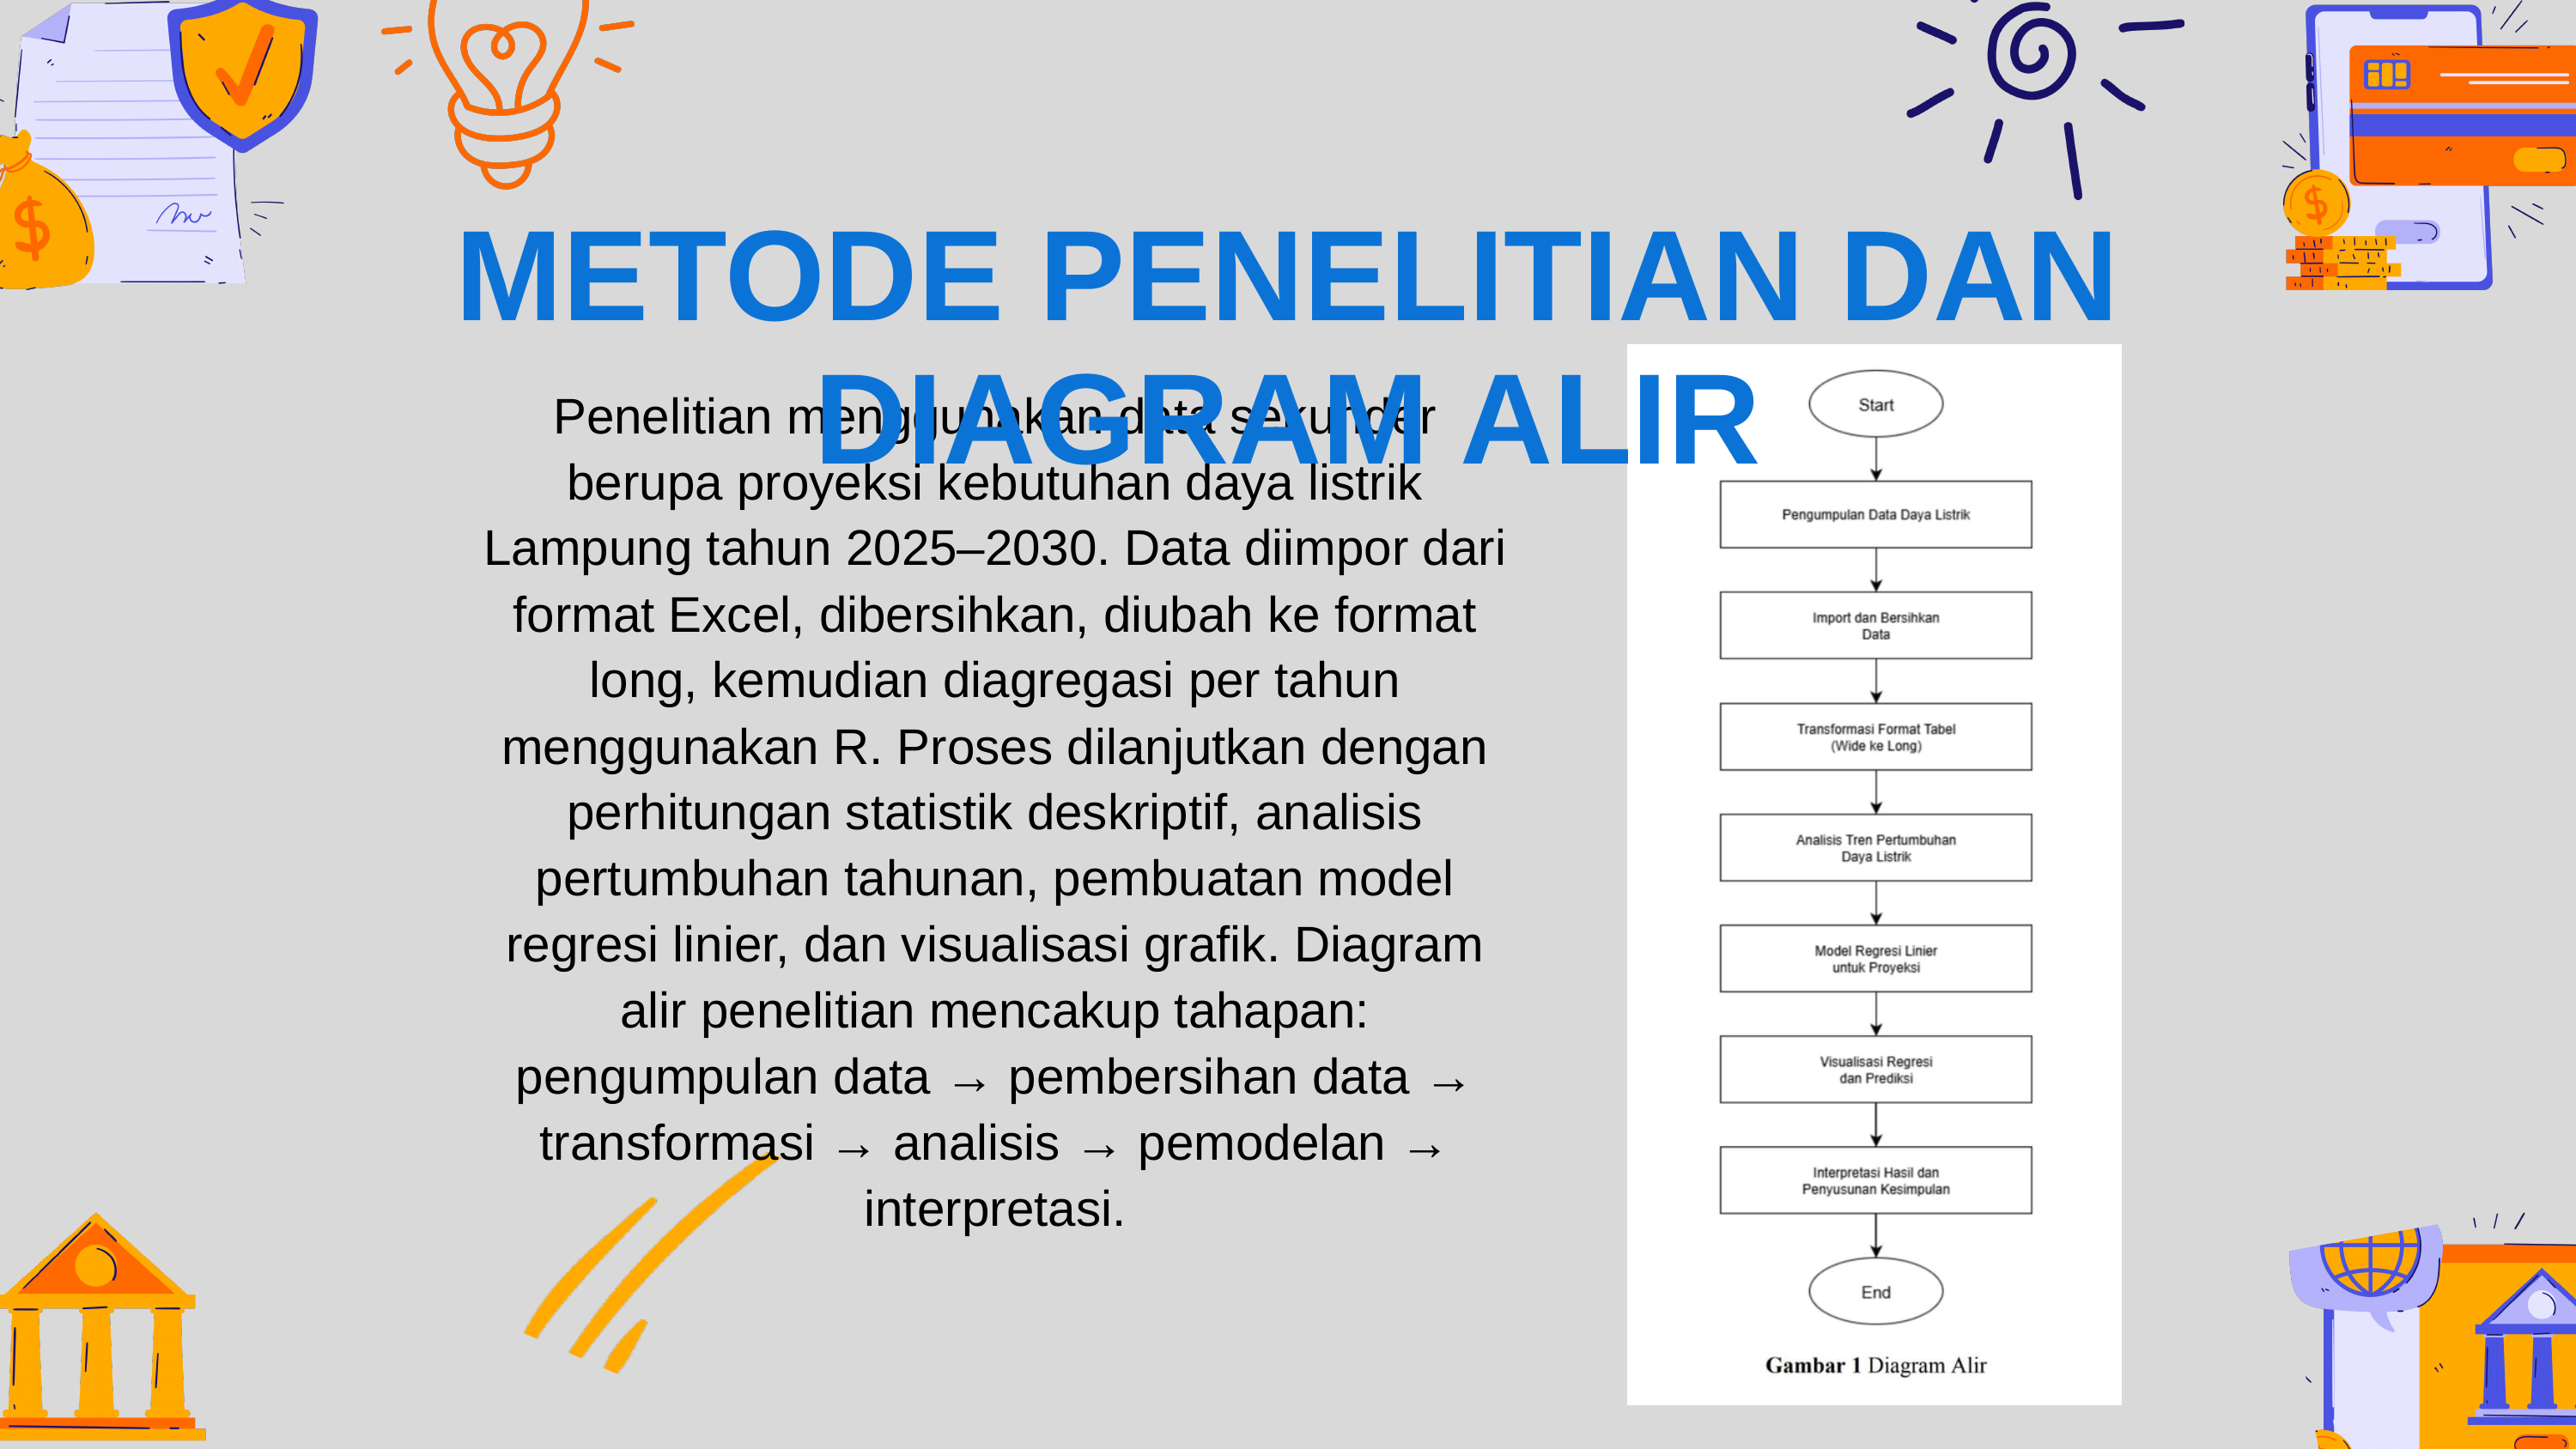

METODE PENELITIAN DAN DIAGRAM ALIR

Penelitian menggunakan data sekunder berupa proyeksi kebutuhan daya listrik Lampung tahun 2025–2030. Data diimpor dari format Excel, dibersihkan, diubah ke format long, kemudian diagregasi per tahun menggunakan R. Proses dilanjutkan dengan perhitungan statistik deskriptif, analisis pertumbuhan tahunan, pembuatan model regresi linier, dan visualisasi grafik. Diagram alir penelitian mencakup tahapan: pengumpulan data → pembersihan data → transformasi → analisis → pemodelan → interpretasi.